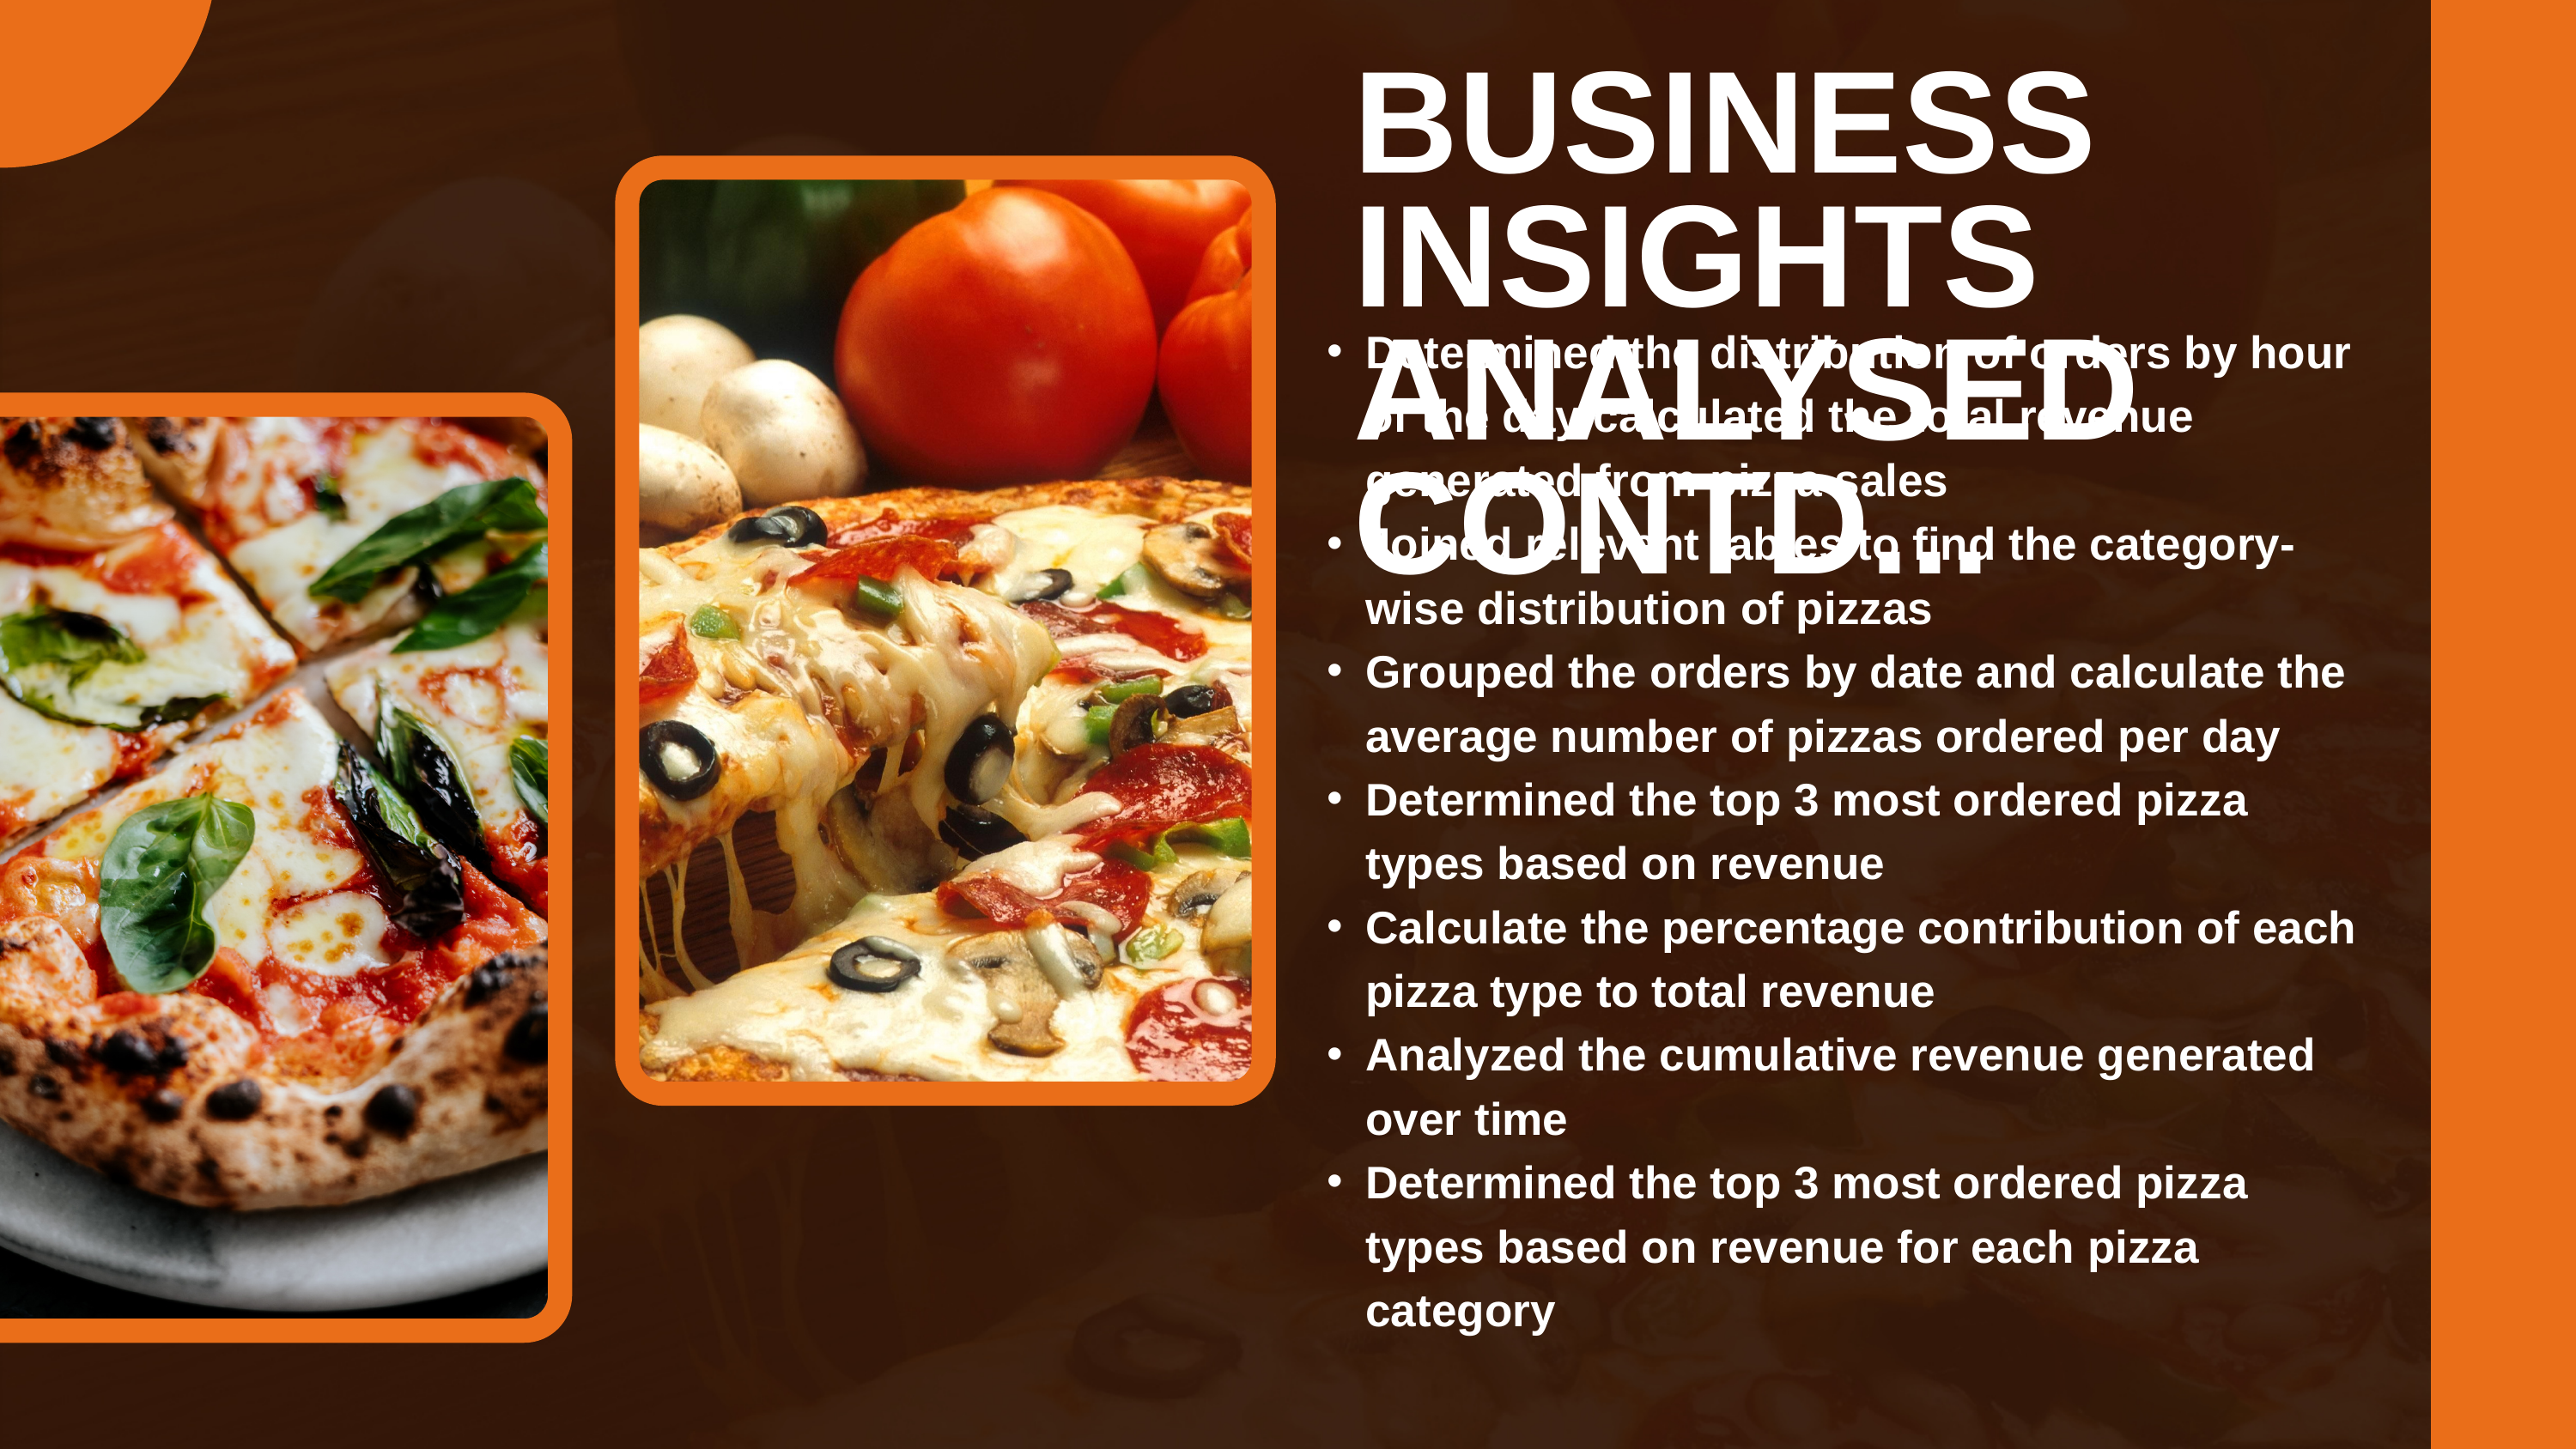

BUSINESS INSIGHTS
ANALYSED CONTD...

Determined the distribution of orders by hour of the day calculated the total revenue generated from pizza sales
Joined relevant tables to find the category-wise distribution of pizzas
Grouped the orders by date and calculate the average number of pizzas ordered per day
Determined the top 3 most ordered pizza types based on revenue
Calculate the percentage contribution of each pizza type to total revenue
Analyzed the cumulative revenue generated over time
Determined the top 3 most ordered pizza types based on revenue for each pizza category